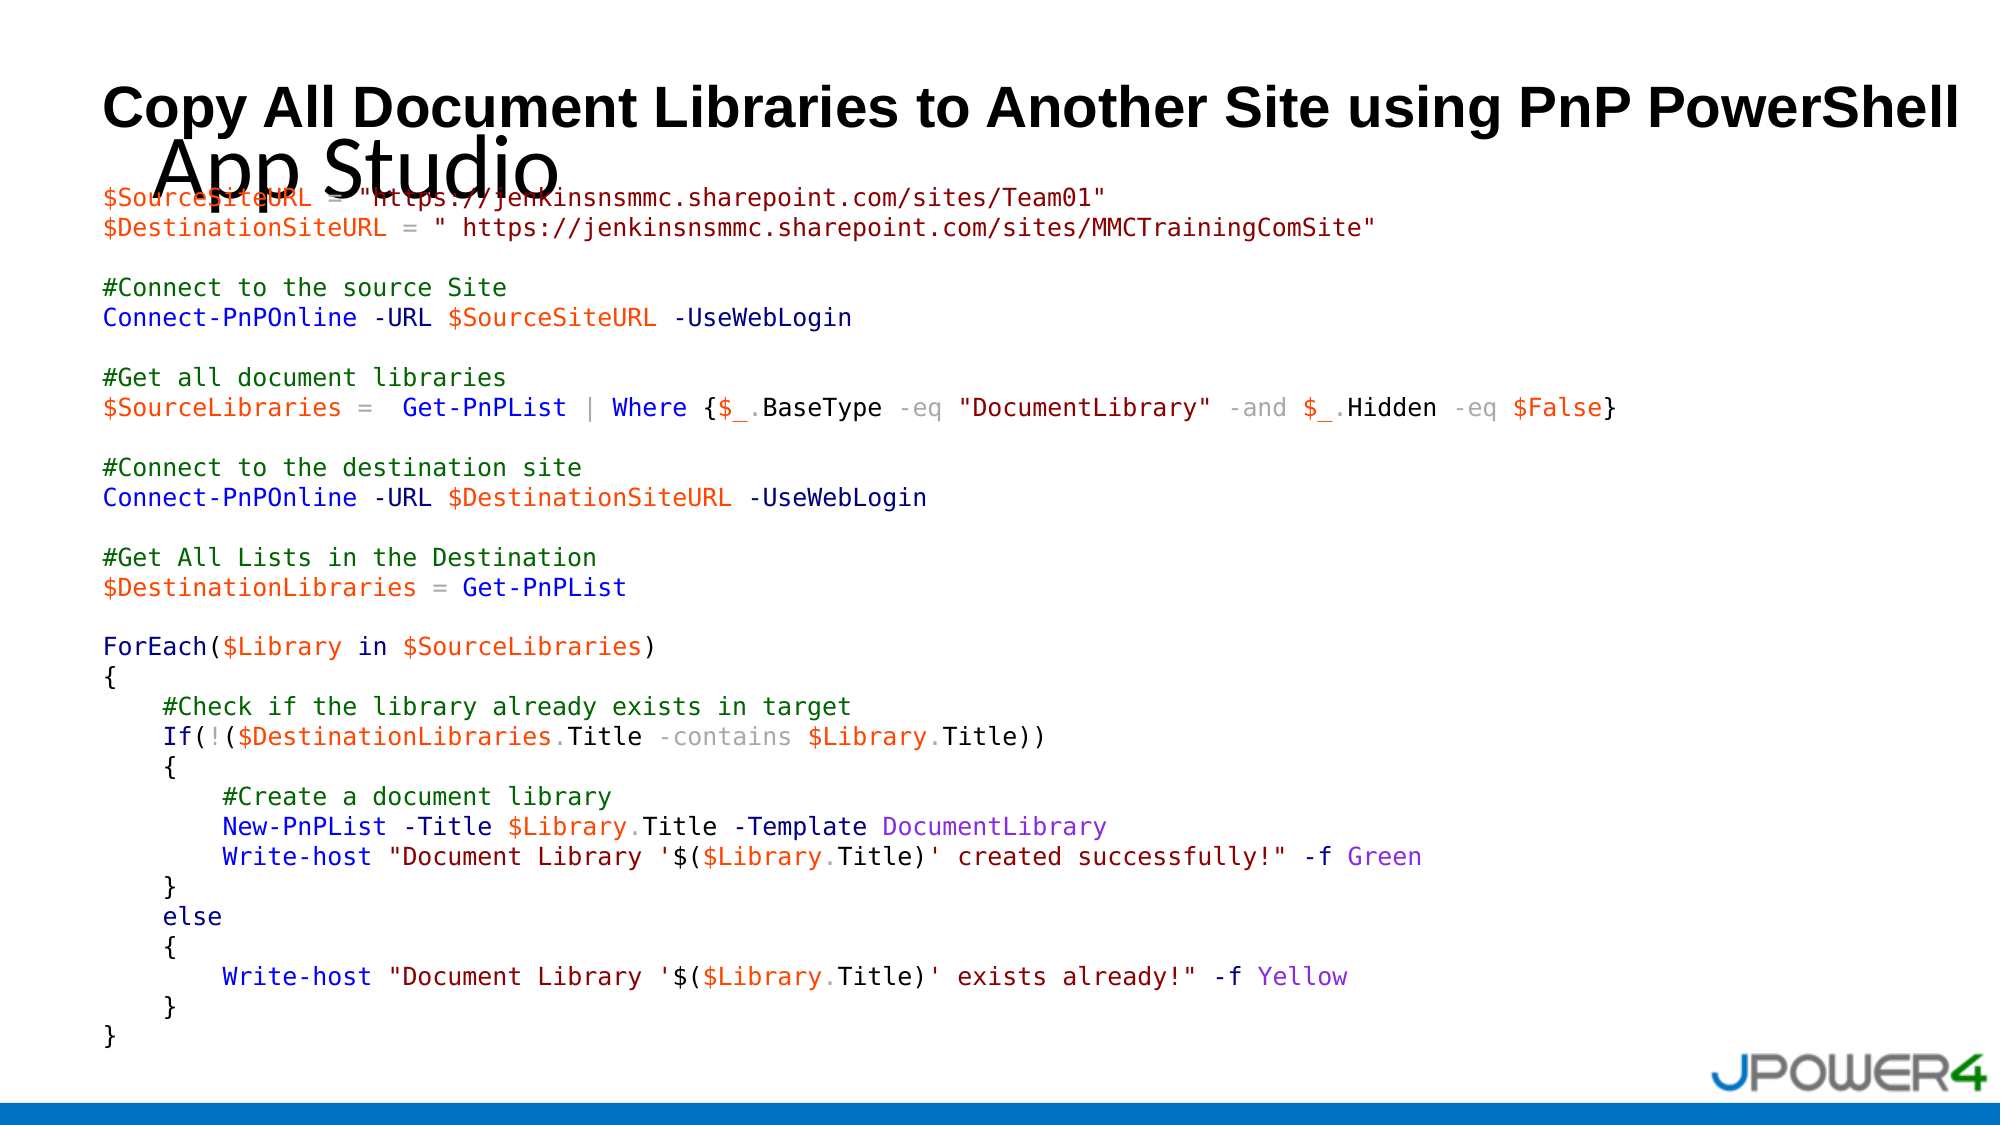

Copy All Document Libraries to Another Site using PnP PowerShell
# App Studio

$SourceSiteURL = "https://jenkinsnsmmc.sharepoint.com/sites/Team01"
$DestinationSiteURL = " https://jenkinsnsmmc.sharepoint.com/sites/MMCTrainingComSite"

#Connect to the source Site
Connect-PnPOnline -URL $SourceSiteURL -UseWebLogin

#Get all document libraries
$SourceLibraries =  Get-PnPList | Where {$_.BaseType -eq "DocumentLibrary" -and $_.Hidden -eq $False}

#Connect to the destination site
Connect-PnPOnline -URL $DestinationSiteURL -UseWebLogin

#Get All Lists in the Destination
$DestinationLibraries = Get-PnPList

ForEach($Library in $SourceLibraries)
{
    #Check if the library already exists in target
    If(!($DestinationLibraries.Title -contains $Library.Title))
    {
        #Create a document library
        New-PnPList -Title $Library.Title -Template DocumentLibrary
        Write-host "Document Library '$($Library.Title)' created successfully!" -f Green
    }
    else
    {
        Write-host "Document Library '$($Library.Title)' exists already!" -f Yellow
    }
}